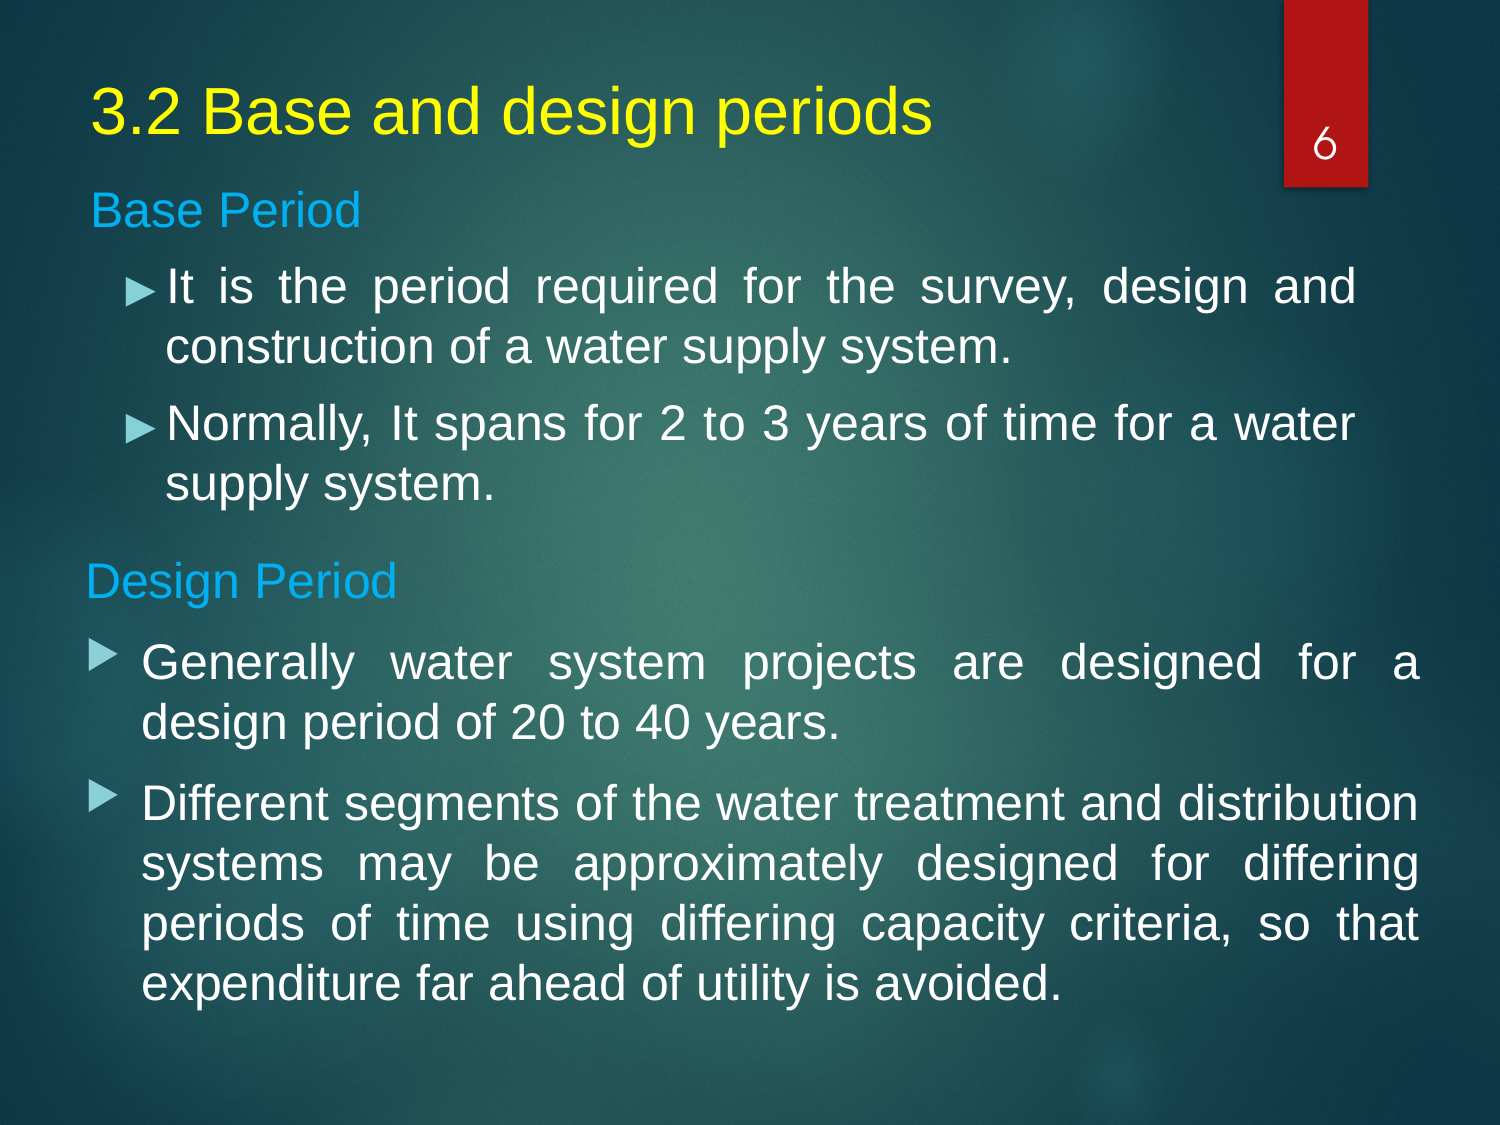

6
# 3.2 Base and design periods
Base Period
It is the period required for the survey, design and construction of a water supply system.
Normally, It spans for 2 to 3 years of time for a water supply system.
Design Period
Generally water system projects are designed for a design period of 20 to 40 years.
Different segments of the water treatment and distribution systems may be approximately designed for differing periods of time using differing capacity criteria, so that expenditure far ahead of utility is avoided.